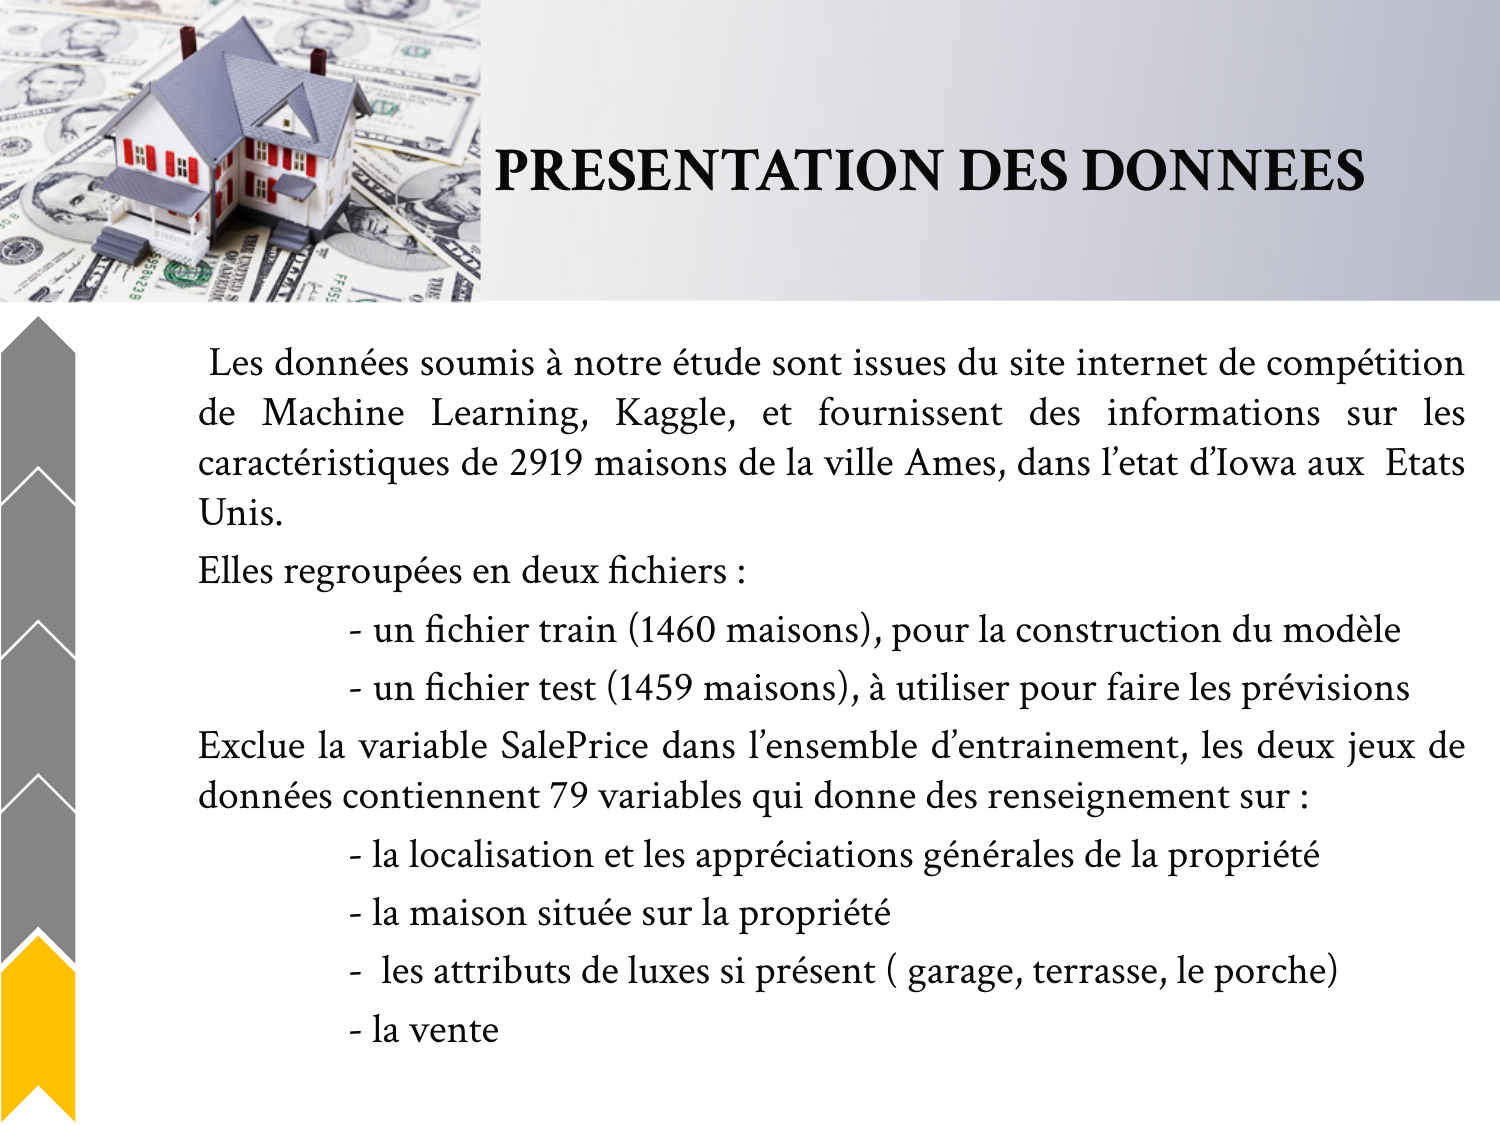

# PRESENTATION DES DONNEES

 Les données soumis à notre étude sont issues du site internet de compétition de Machine Learning, Kaggle, et fournissent des informations sur les caractéristiques de 2919 maisons de la ville Ames, dans l’etat d’Iowa aux  Etats Unis.
Elles regroupées en deux fichiers :
	- un fichier train (1460 maisons), pour la construction du modèle
	- un fichier test (1459 maisons), à utiliser pour faire les prévisions
Exclue la variable SalePrice dans l’ensemble d’entrainement, les deux jeux de données contiennent 79 variables qui donne des renseignement sur :
	- la localisation et les appréciations générales de la propriété
	- la maison située sur la propriété
	-  les attributs de luxes si présent ( garage, terrasse, le porche)
	- la vente